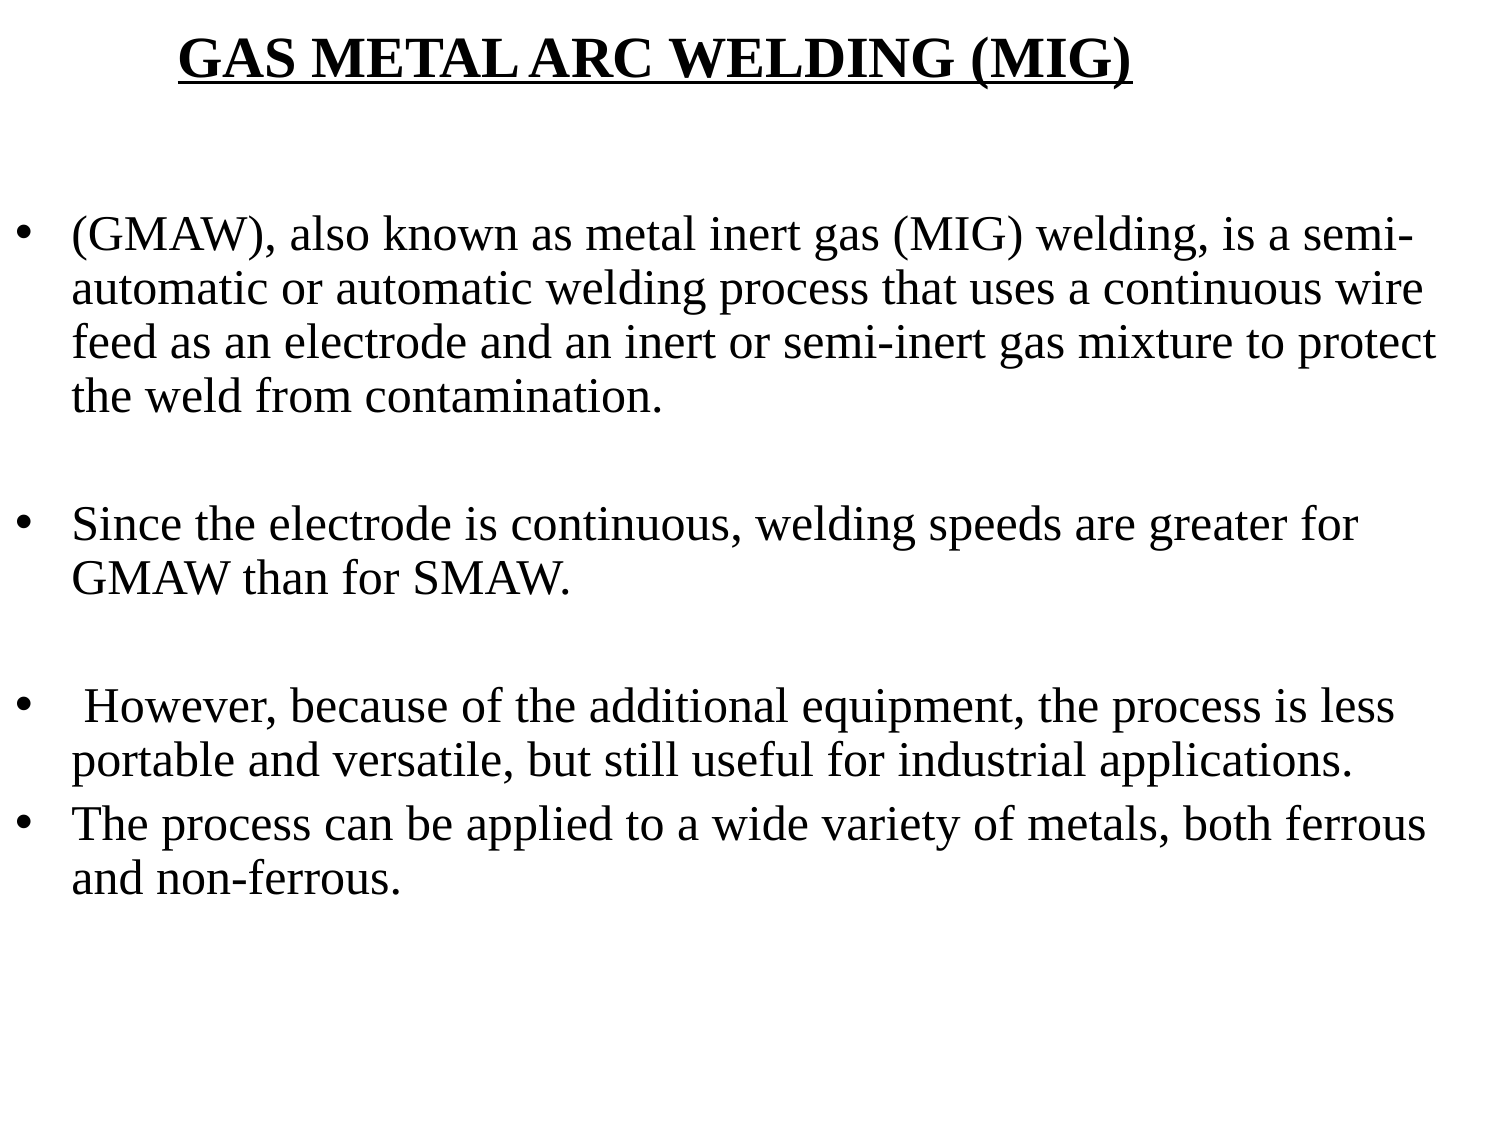

# GAS METAL ARC WELDING (MIG)
(GMAW), also known as metal inert gas (MIG) welding, is a semi-automatic or automatic welding process that uses a continuous wire feed as an electrode and an inert or semi-inert gas mixture to protect the weld from contamination.

Since the electrode is continuous, welding speeds are greater for GMAW than for SMAW.

 However, because of the additional equipment, the process is less portable and versatile, but still useful for industrial applications.
The process can be applied to a wide variety of metals, both ferrous and non-ferrous.